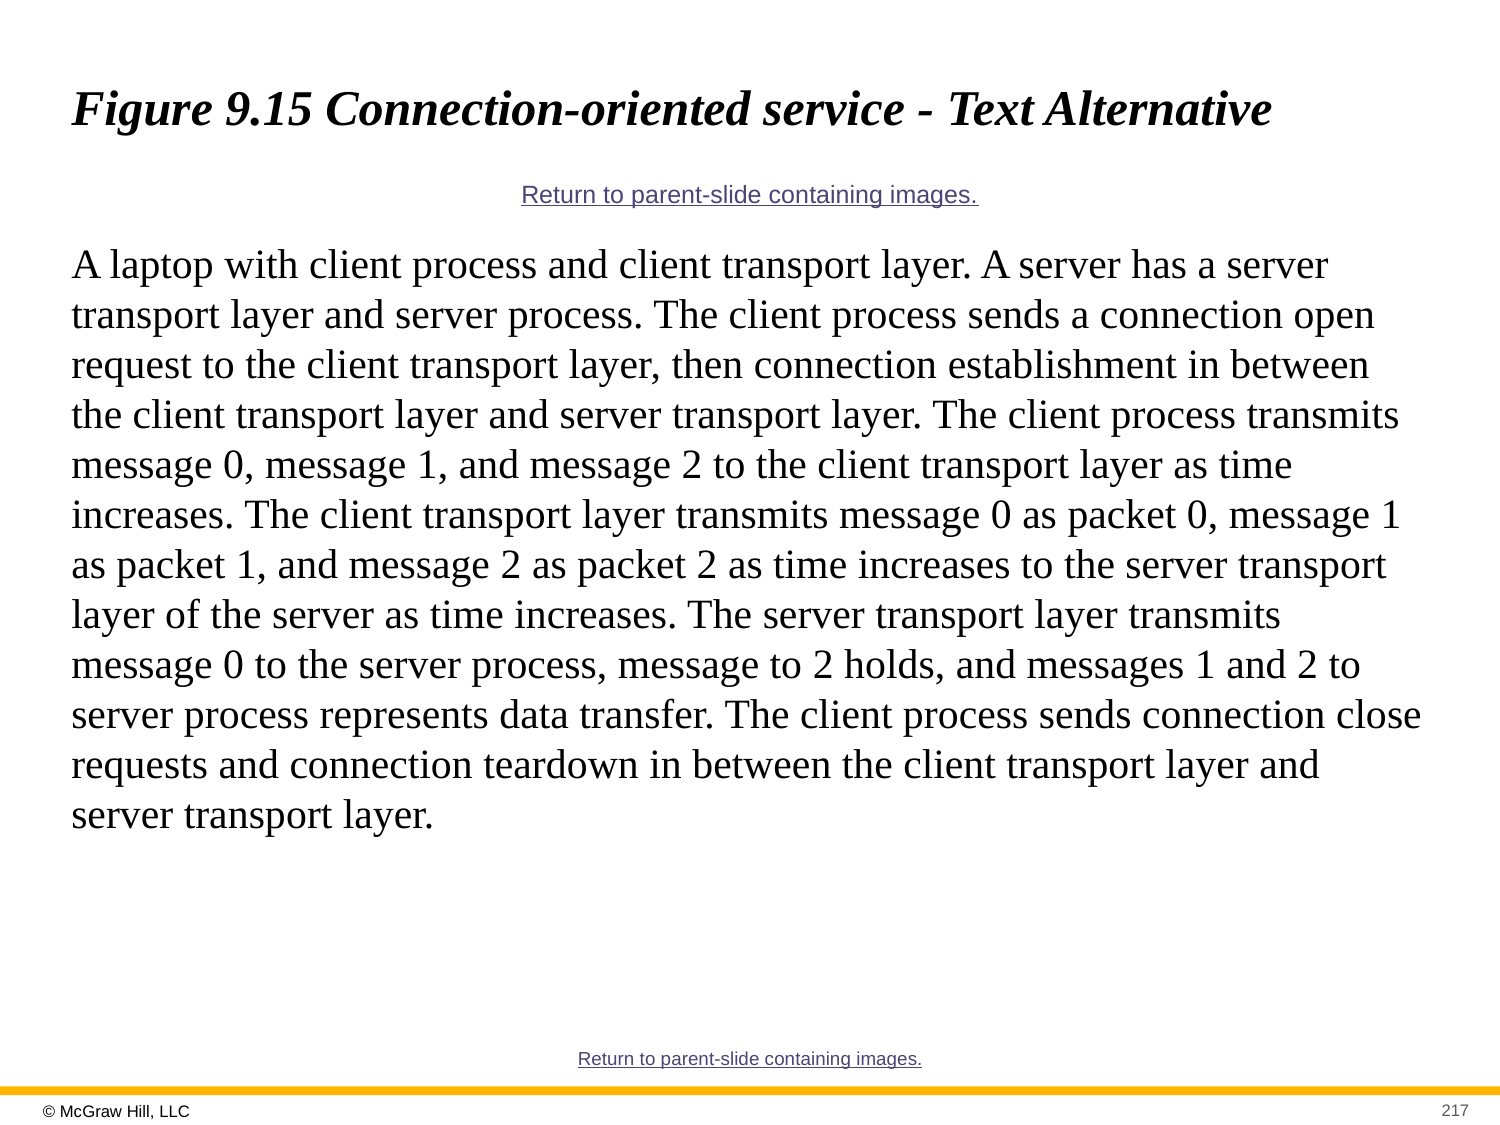

# Figure 9.15 Connection-oriented service - Text Alternative
Return to parent-slide containing images.
A laptop with client process and client transport layer. A server has a server transport layer and server process. The client process sends a connection open request to the client transport layer, then connection establishment in between the client transport layer and server transport layer. The client process transmits message 0, message 1, and message 2 to the client transport layer as time increases. The client transport layer transmits message 0 as packet 0, message 1 as packet 1, and message 2 as packet 2 as time increases to the server transport layer of the server as time increases. The server transport layer transmits message 0 to the server process, message to 2 holds, and messages 1 and 2 to server process represents data transfer. The client process sends connection close requests and connection teardown in between the client transport layer and server transport layer.
Return to parent-slide containing images.
217